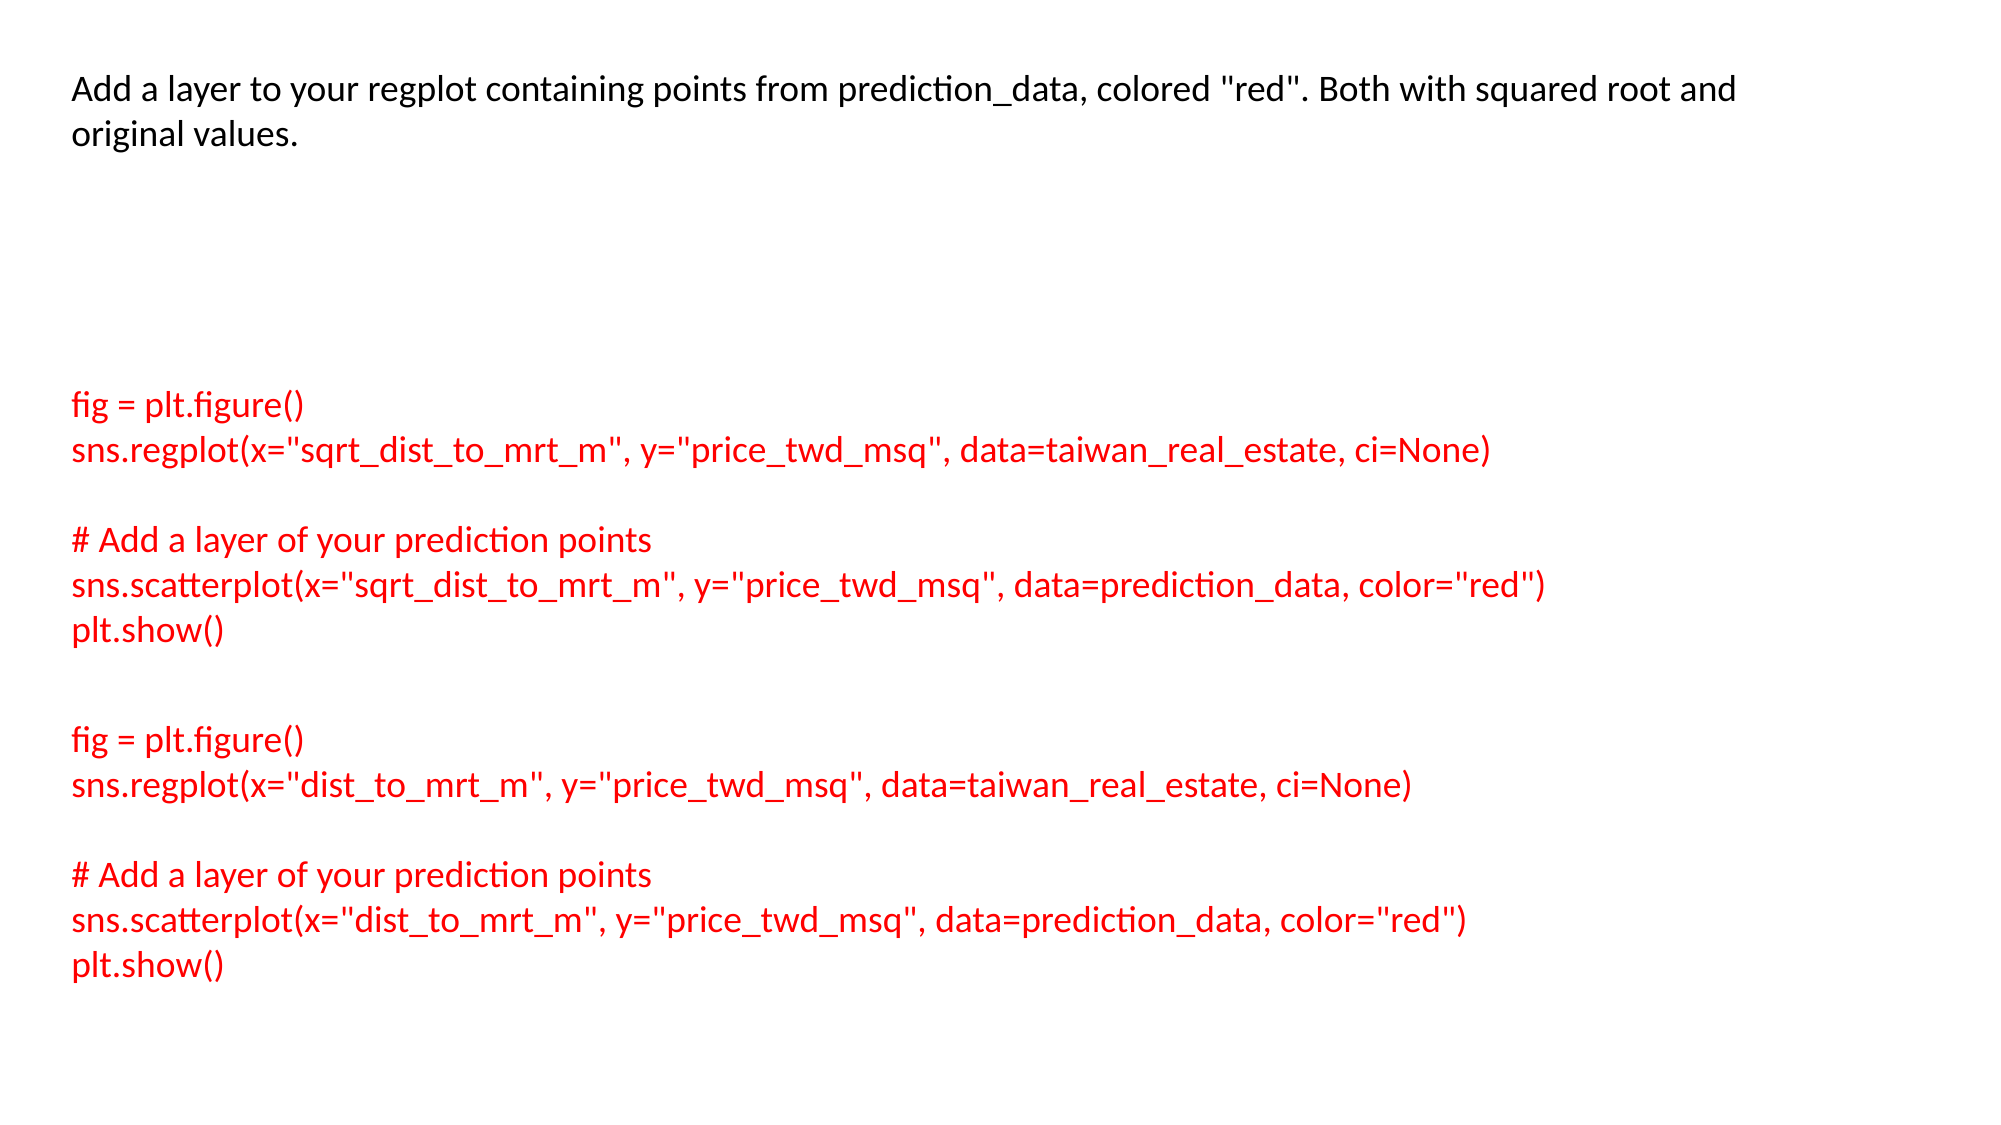

Add a layer to your regplot containing points from prediction_data, colored "red". Both with squared root and original values.

fig = plt.figure()
sns.regplot(x="sqrt_dist_to_mrt_m", y="price_twd_msq", data=taiwan_real_estate, ci=None)

# Add a layer of your prediction points
sns.scatterplot(x="sqrt_dist_to_mrt_m", y="price_twd_msq", data=prediction_data, color="red")
plt.show()
fig = plt.figure()
sns.regplot(x="dist_to_mrt_m", y="price_twd_msq", data=taiwan_real_estate, ci=None)

# Add a layer of your prediction points
sns.scatterplot(x="dist_to_mrt_m", y="price_twd_msq", data=prediction_data, color="red")
plt.show()